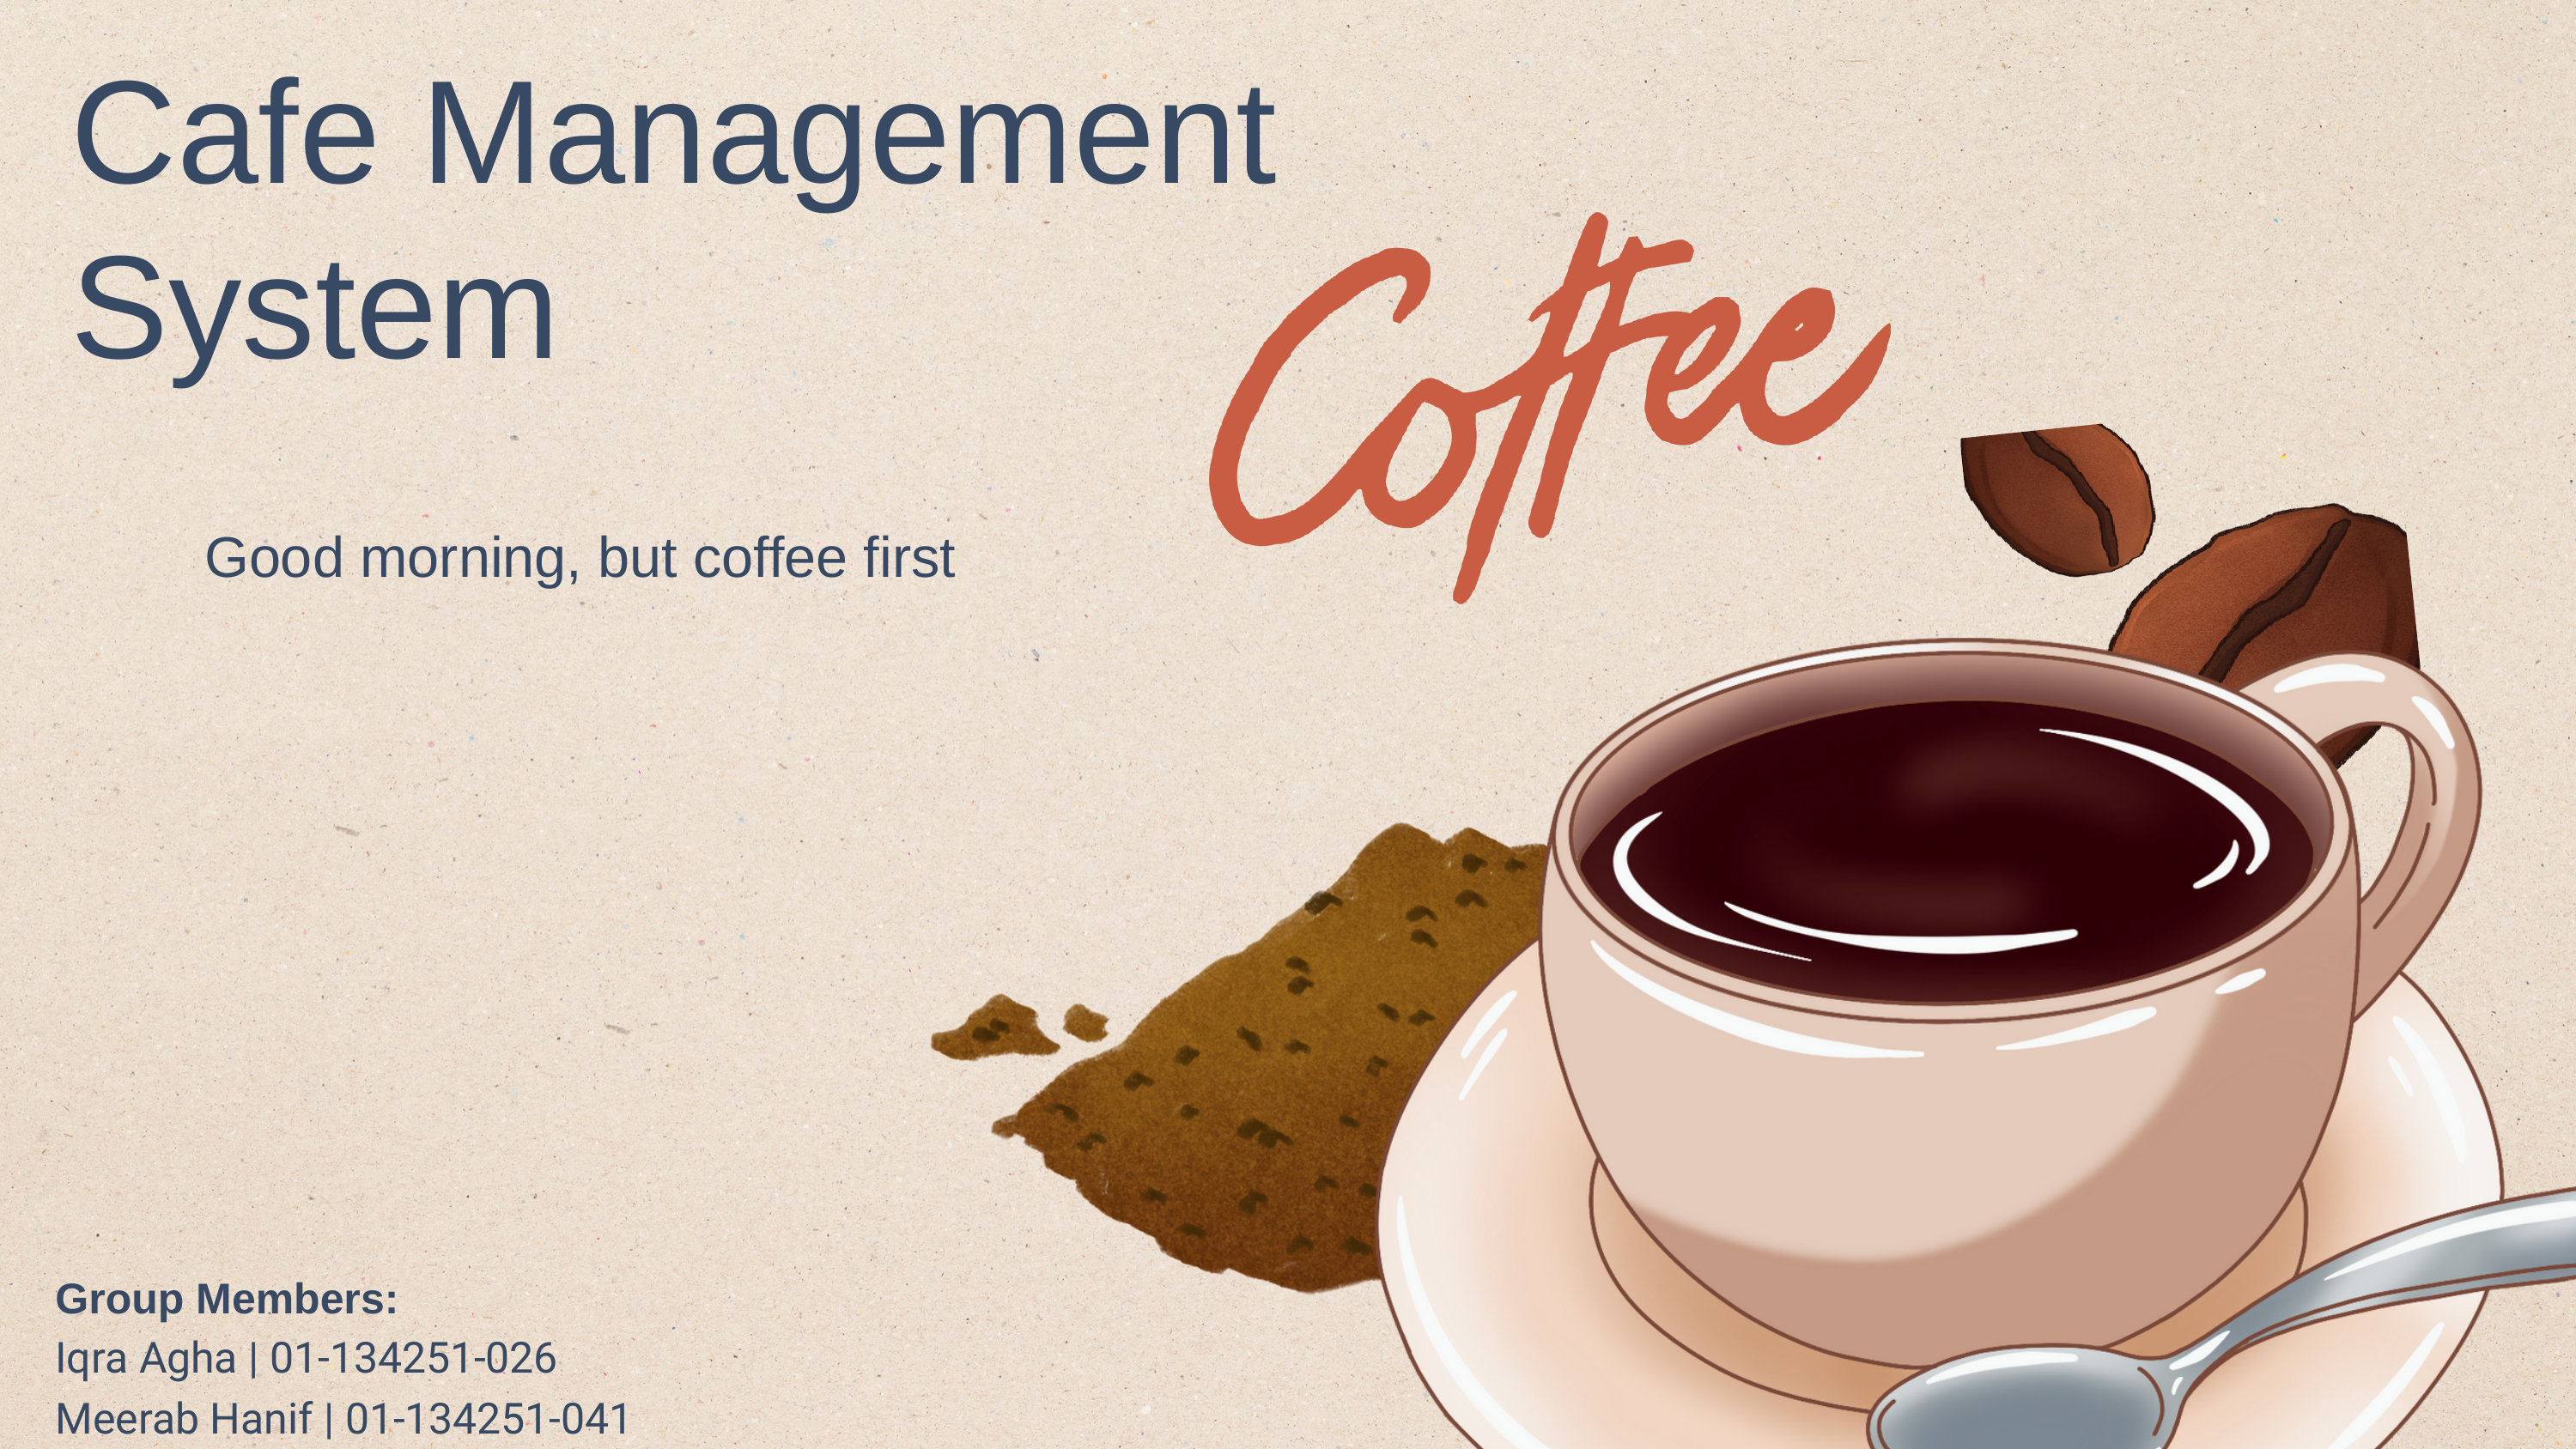

Cafe Management System

Good morning, but coffee first

Group Members:
Iqra Agha | 01-134251-026
Meerab Hanif | 01-134251-041